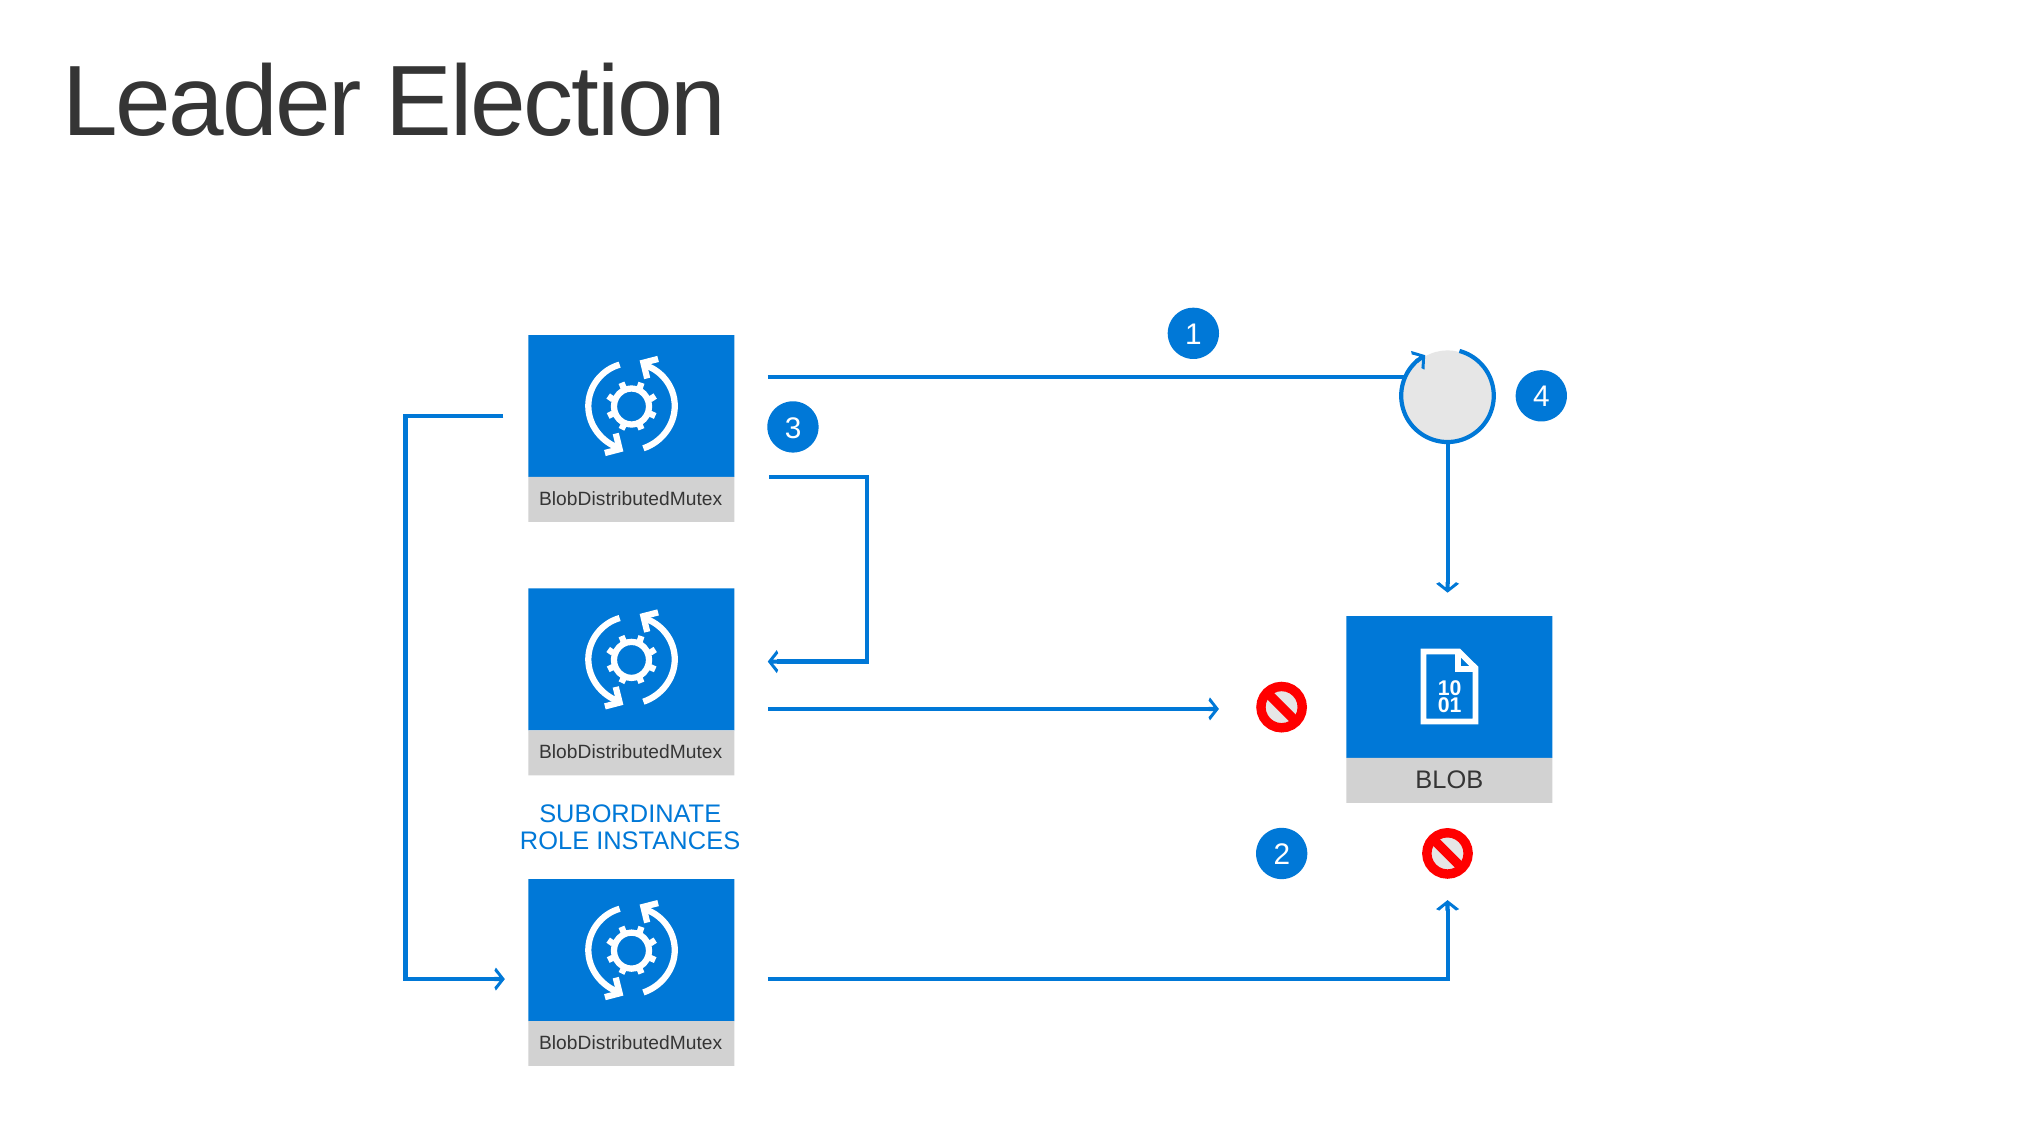

# Leader Election
1

4

3

BlobDistributedMutex

10
01

BlobDistributedMutex

BLOB
SUBORDINATE
ROLE INSTANCES
2

BlobDistributedMutex